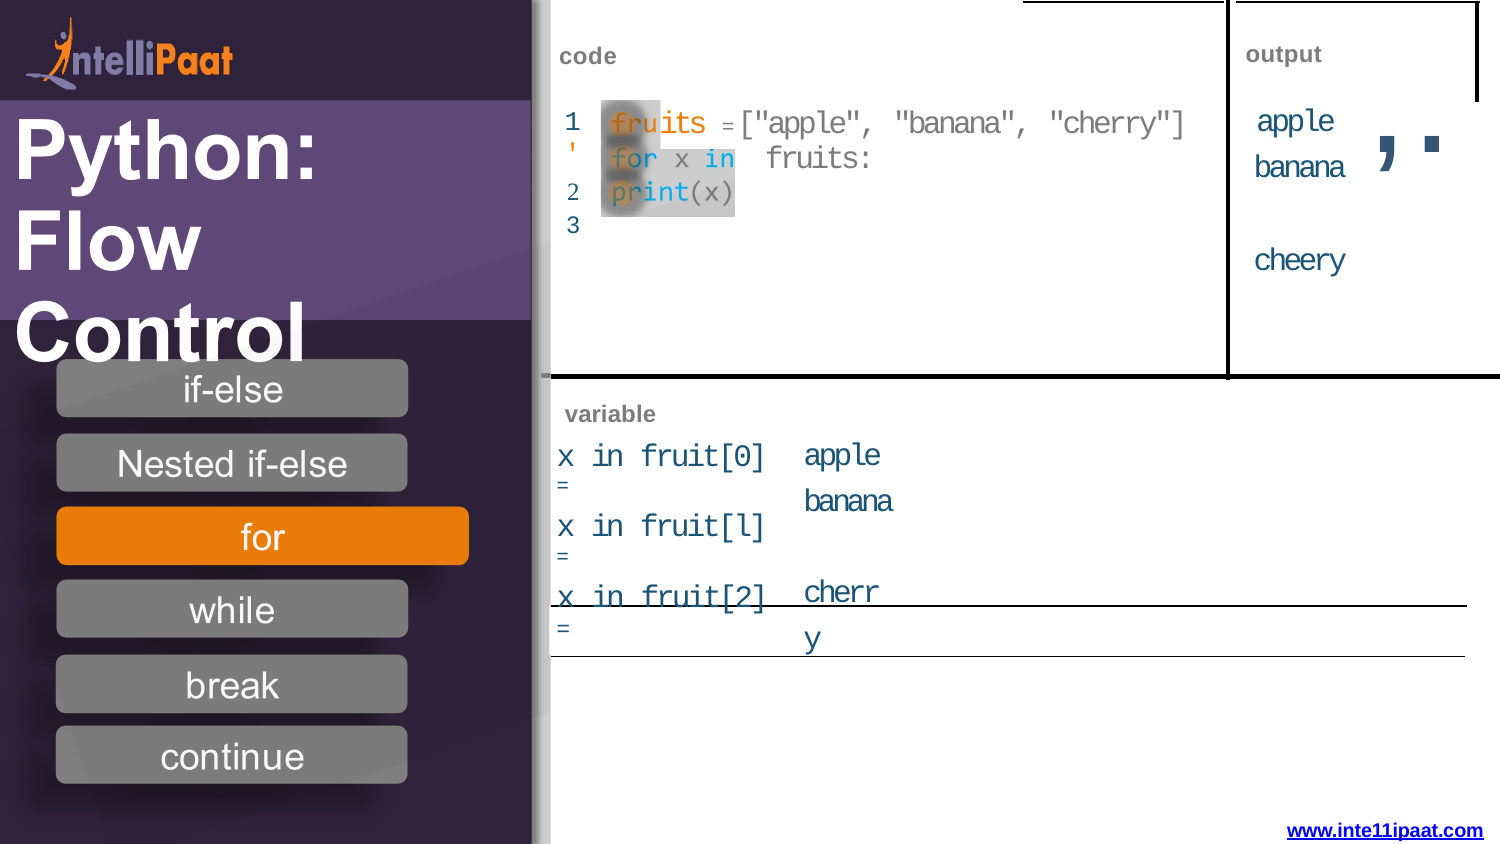

,.

output
code
apple  banana  cheery
1 '
2
3
its = ["apple", "banana", "cherry"]  fruits:

variable
x in fruit[0] =
x in fruit[l] =
x in fruit[2] =
apple  banana  cherry

www.inte11ipaat.com